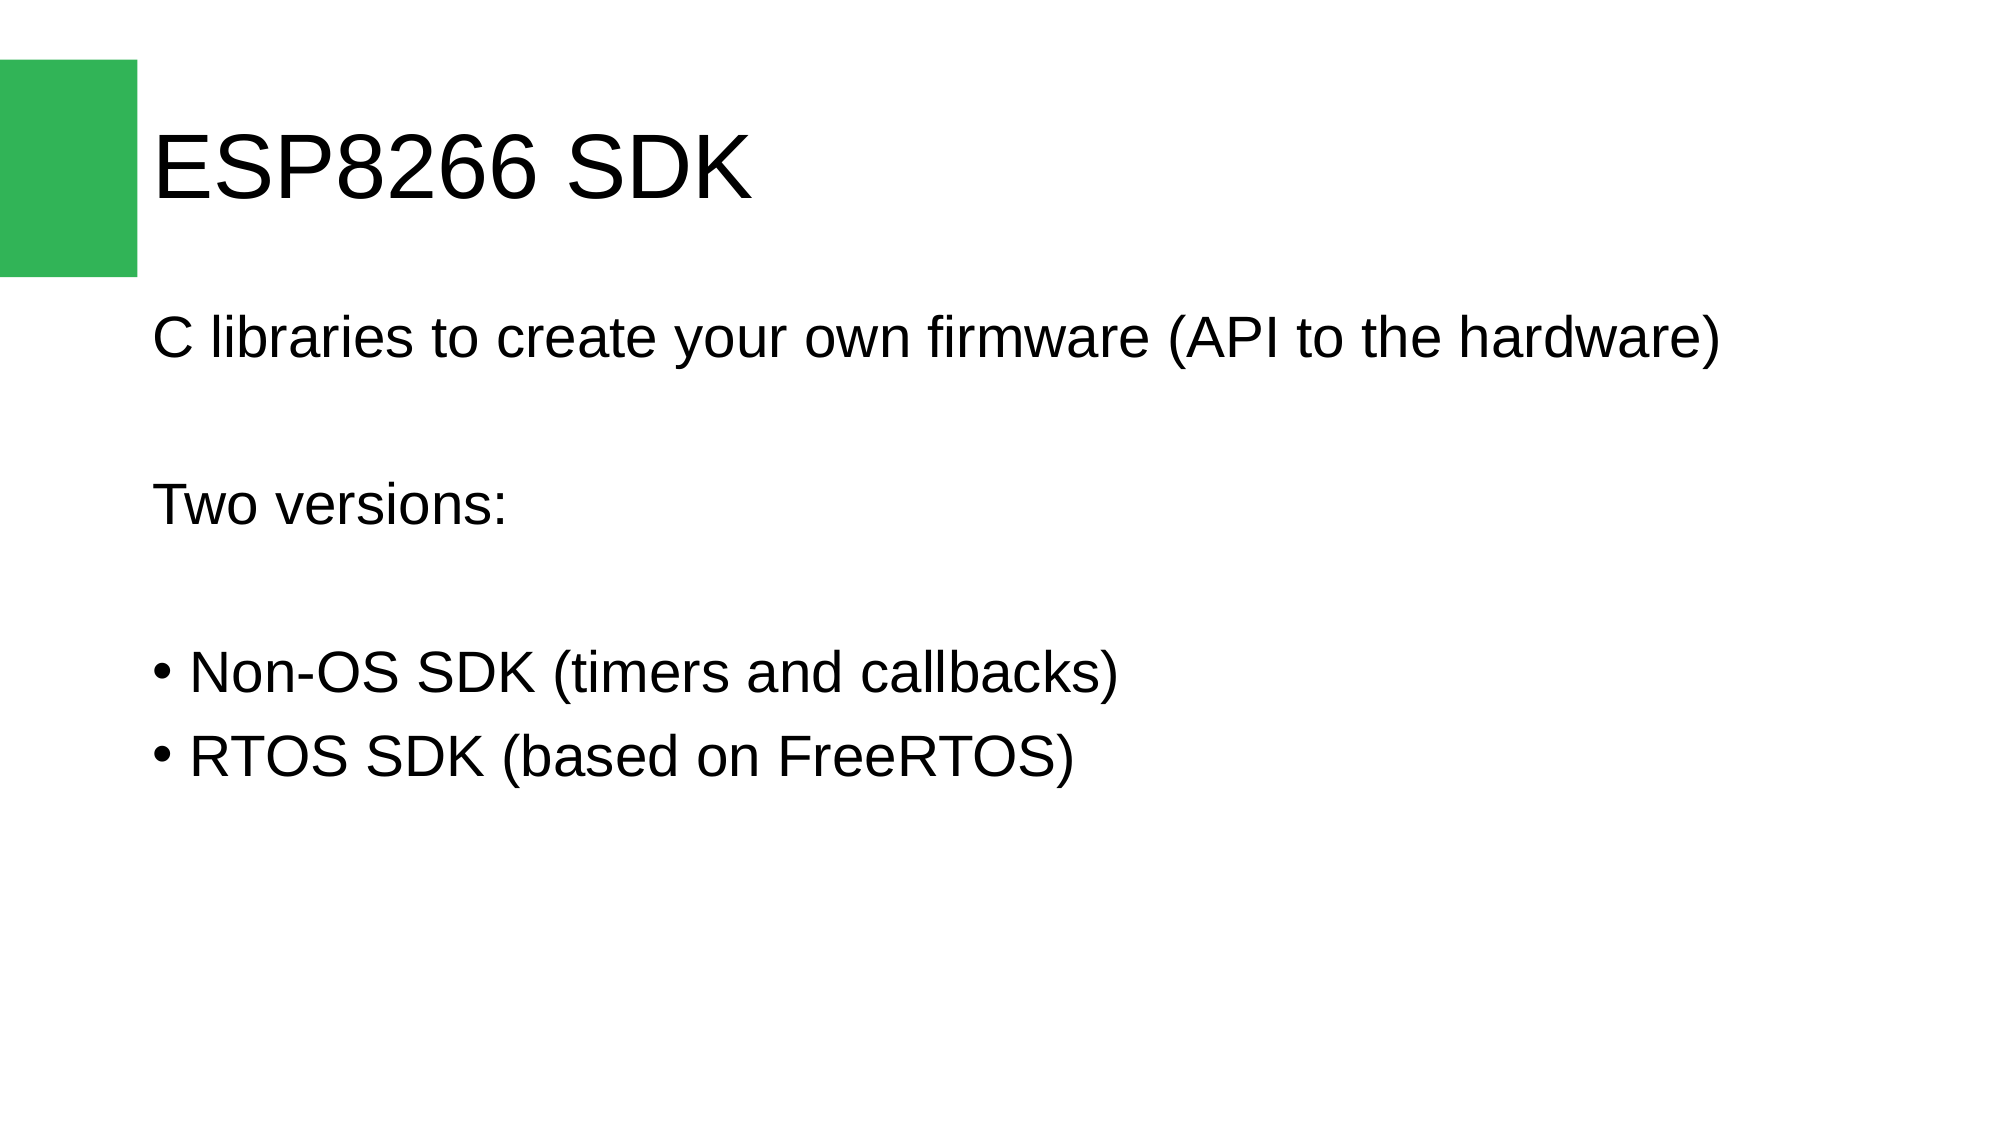

# ESP8266 SDK
C libraries to create your own firmware (API to the hardware)

Two versions:

Non-OS SDK (timers and callbacks)
RTOS SDK (based on FreeRTOS)